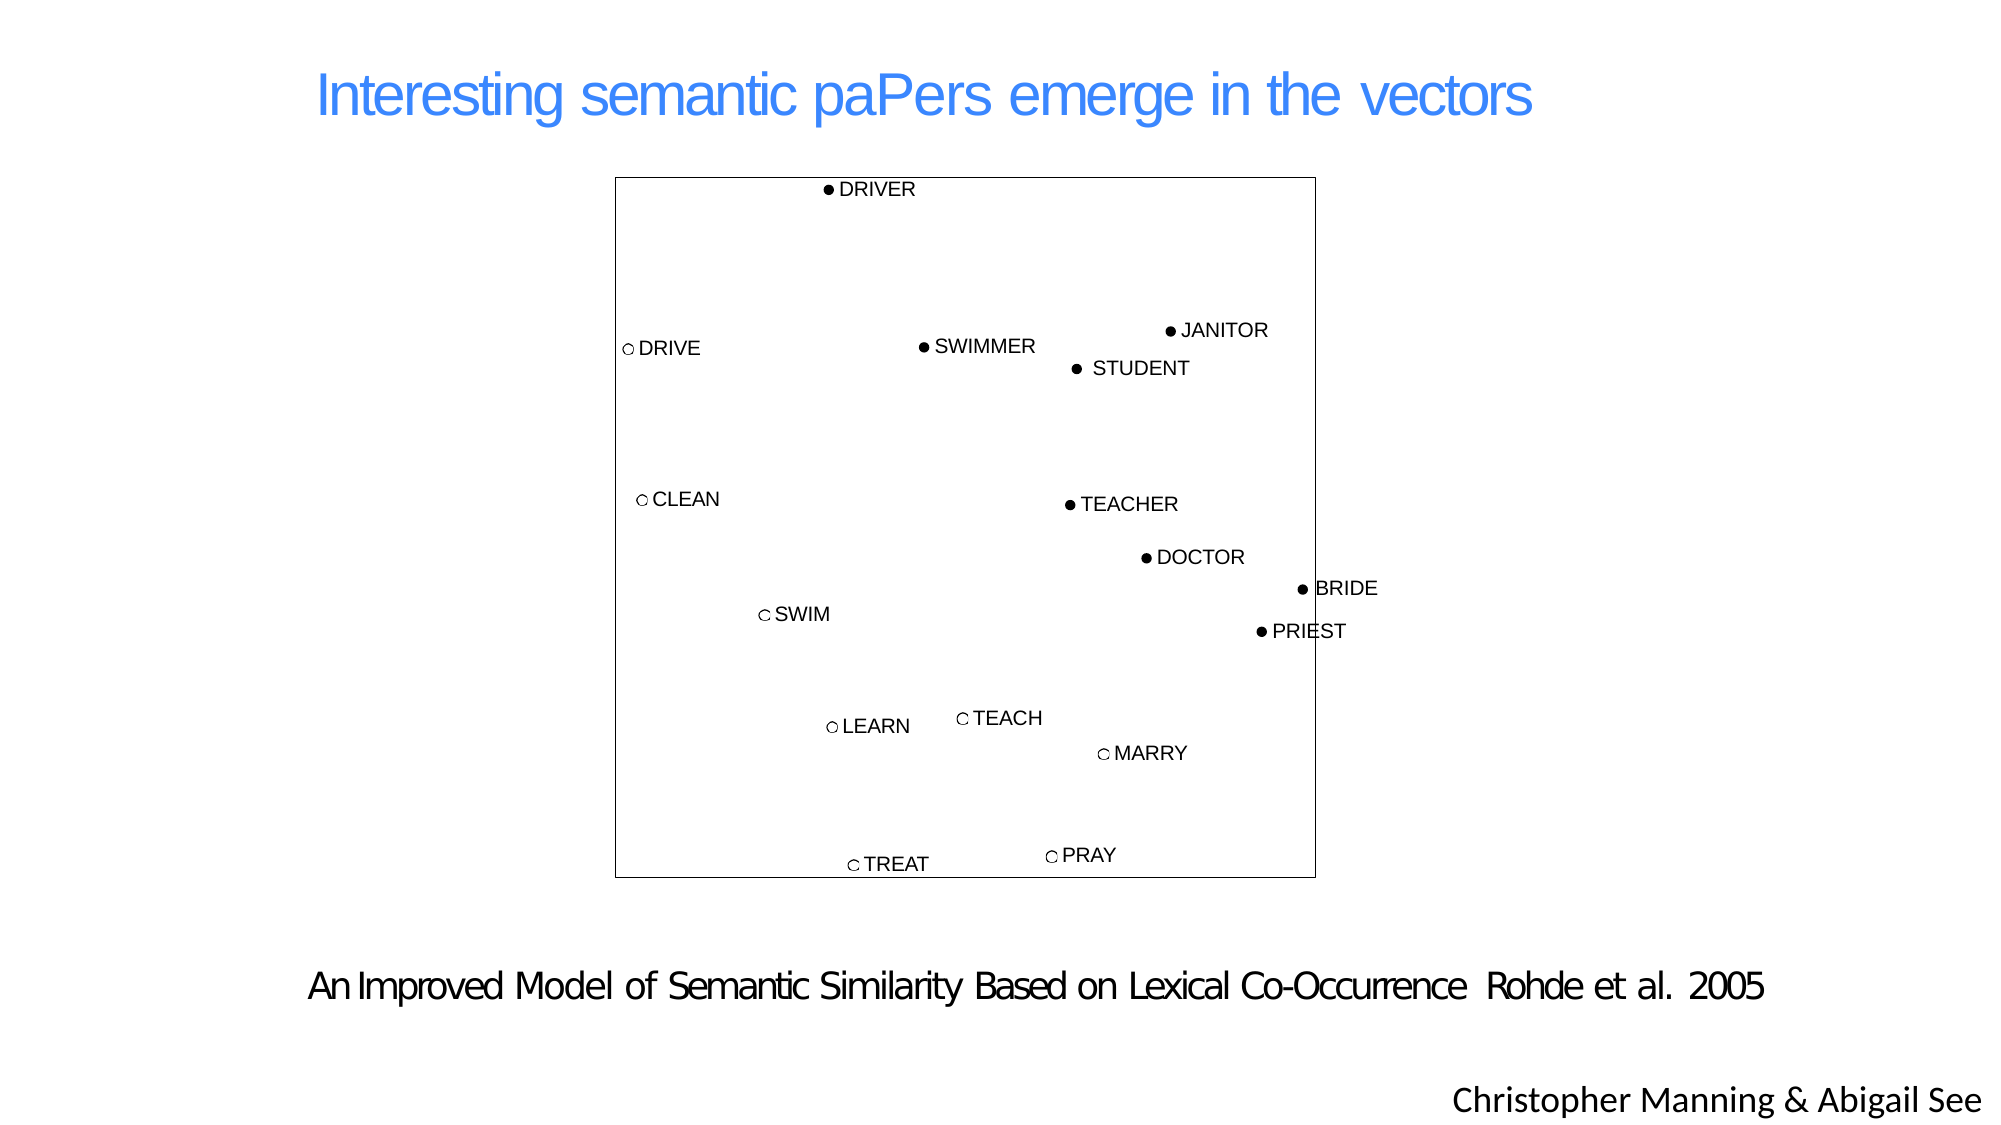

# Interesting semantic paPers emerge in the vectors
DRIVER

JANITOR  STUDENT

SWIMMER
DRIVE

CLEAN
TEACHER

DOCTOR
BRIDE

SWIM

PRIEST

TEACH
LEARN

MARRY

PRAY
TREAT

An Improved Model of Semantic Similarity Based on Lexical Co-Occurrence  Rohde et al. 2005
Christopher Manning & Abigail See